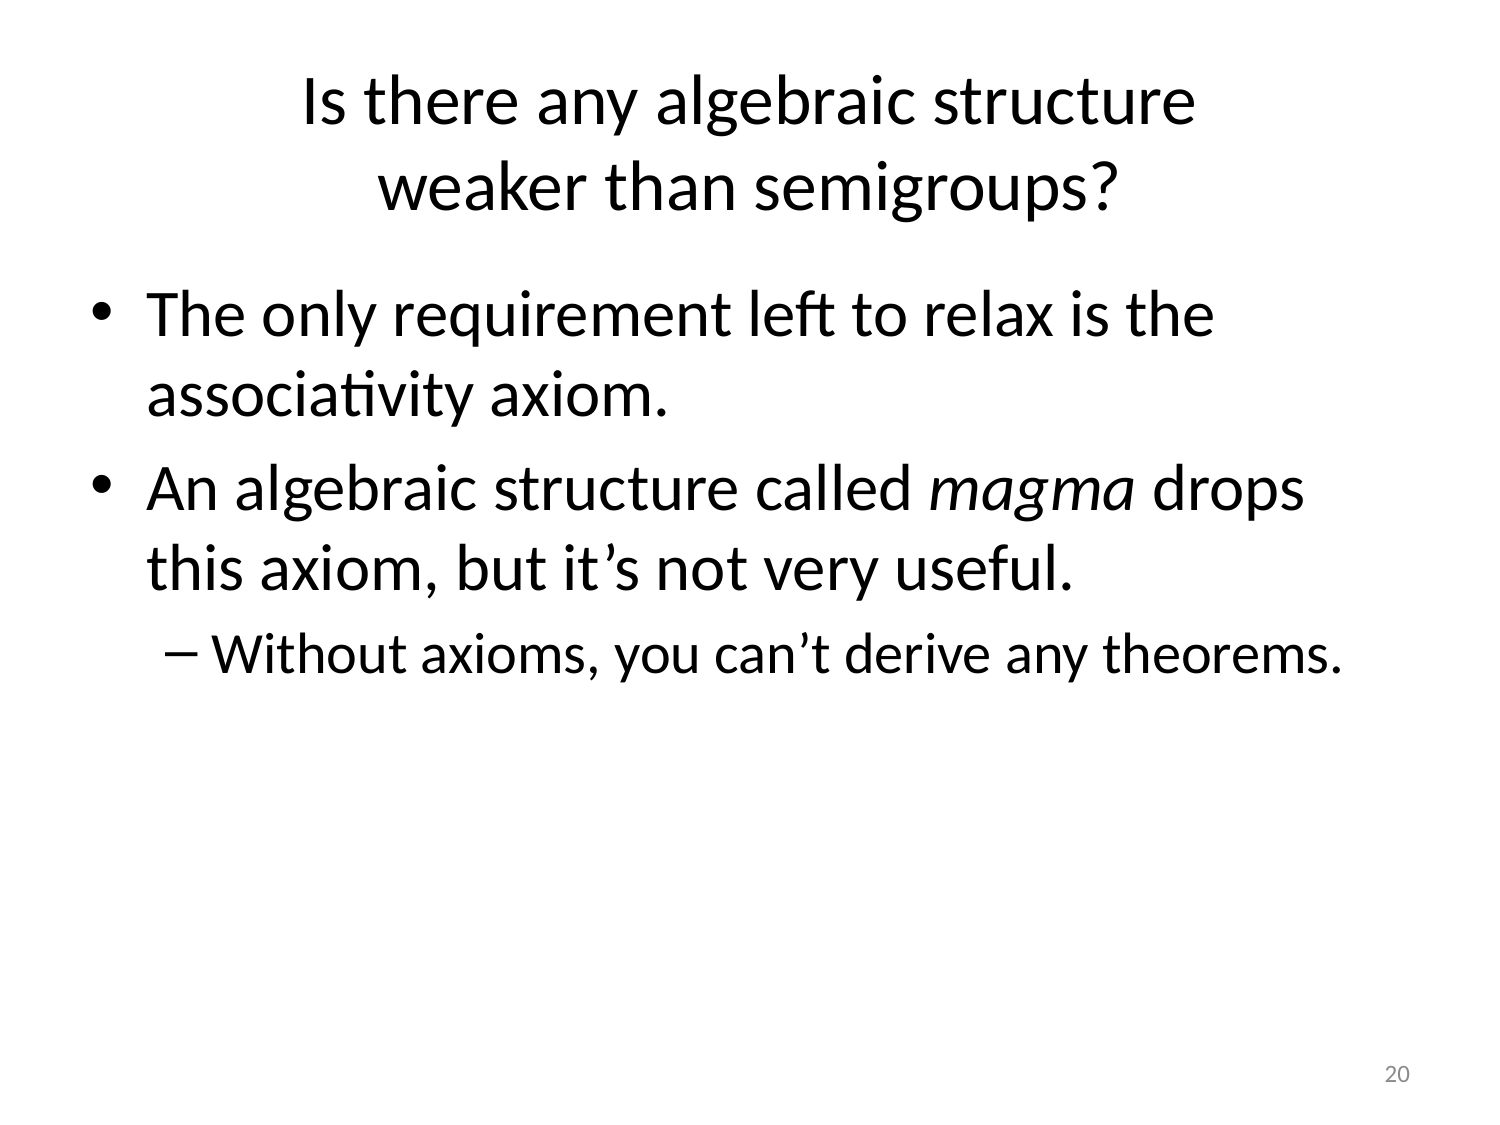

# Is there any algebraic structure weaker than semigroups?
The only requirement left to relax is the associativity axiom.
An algebraic structure called magma drops this axiom, but it’s not very useful.
Without axioms, you can’t derive any theorems.
20